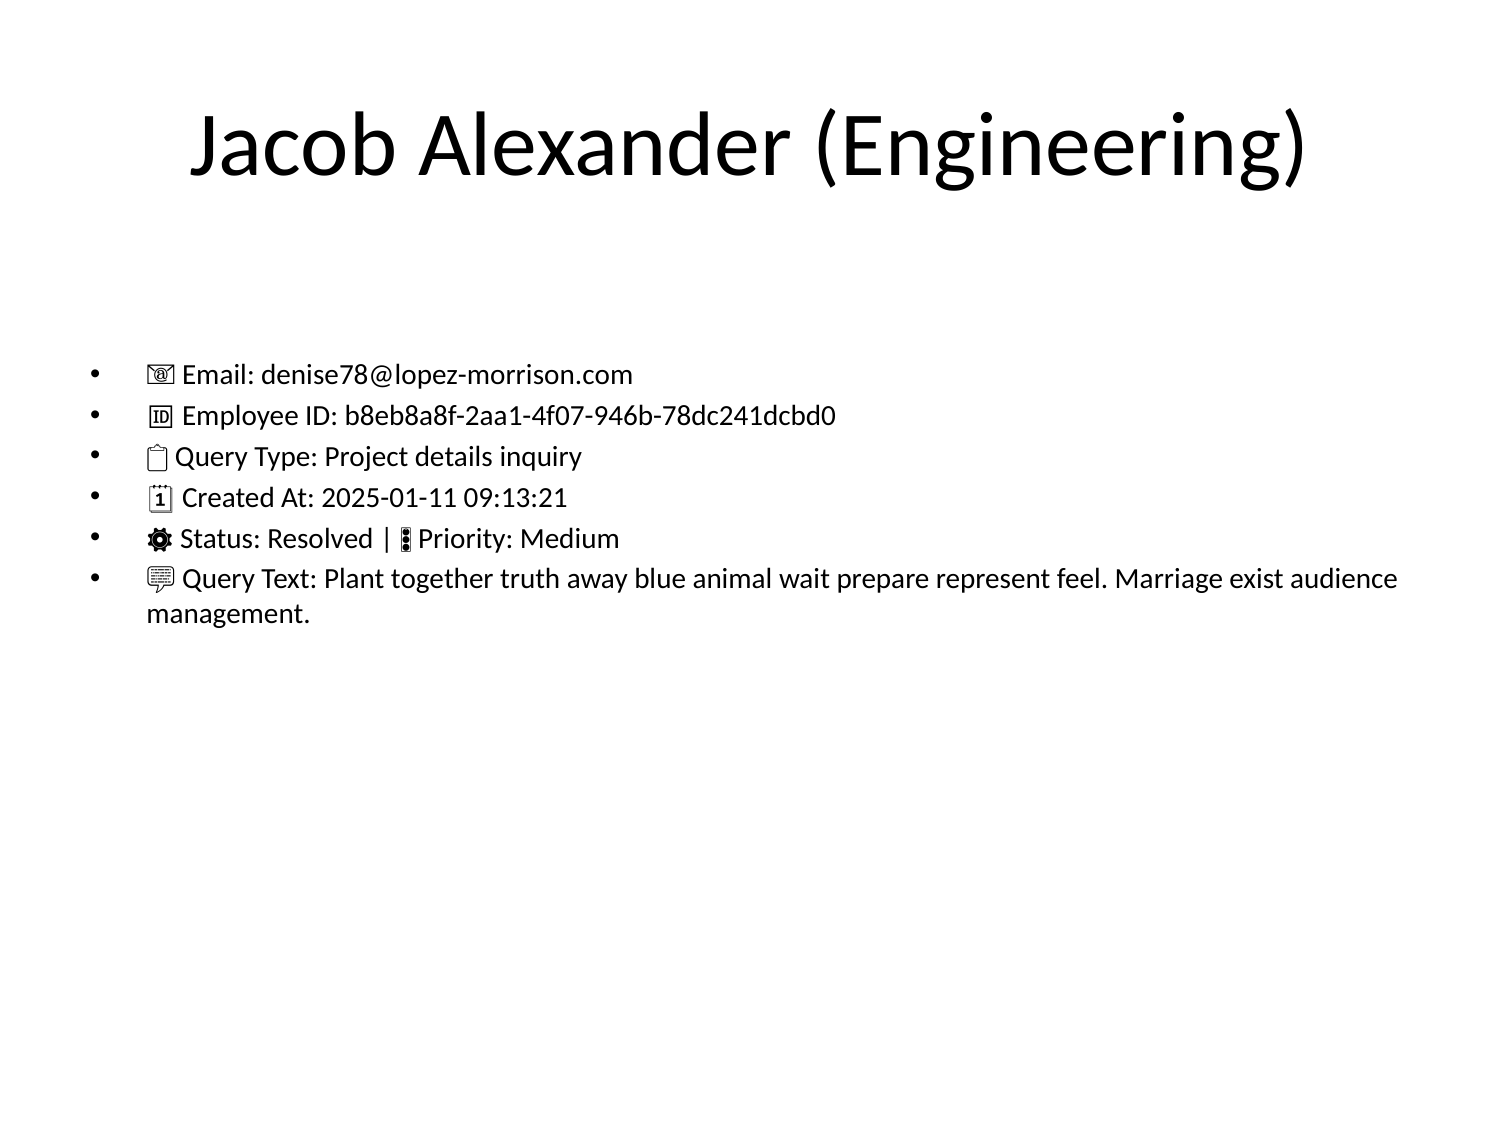

# Jacob Alexander (Engineering)

📧 Email: denise78@lopez-morrison.com
🆔 Employee ID: b8eb8a8f-2aa1-4f07-946b-78dc241dcbd0
📋 Query Type: Project details inquiry
🗓 Created At: 2025-01-11 09:13:21
⚙ Status: Resolved | 🚦 Priority: Medium
💬 Query Text: Plant together truth away blue animal wait prepare represent feel. Marriage exist audience management.